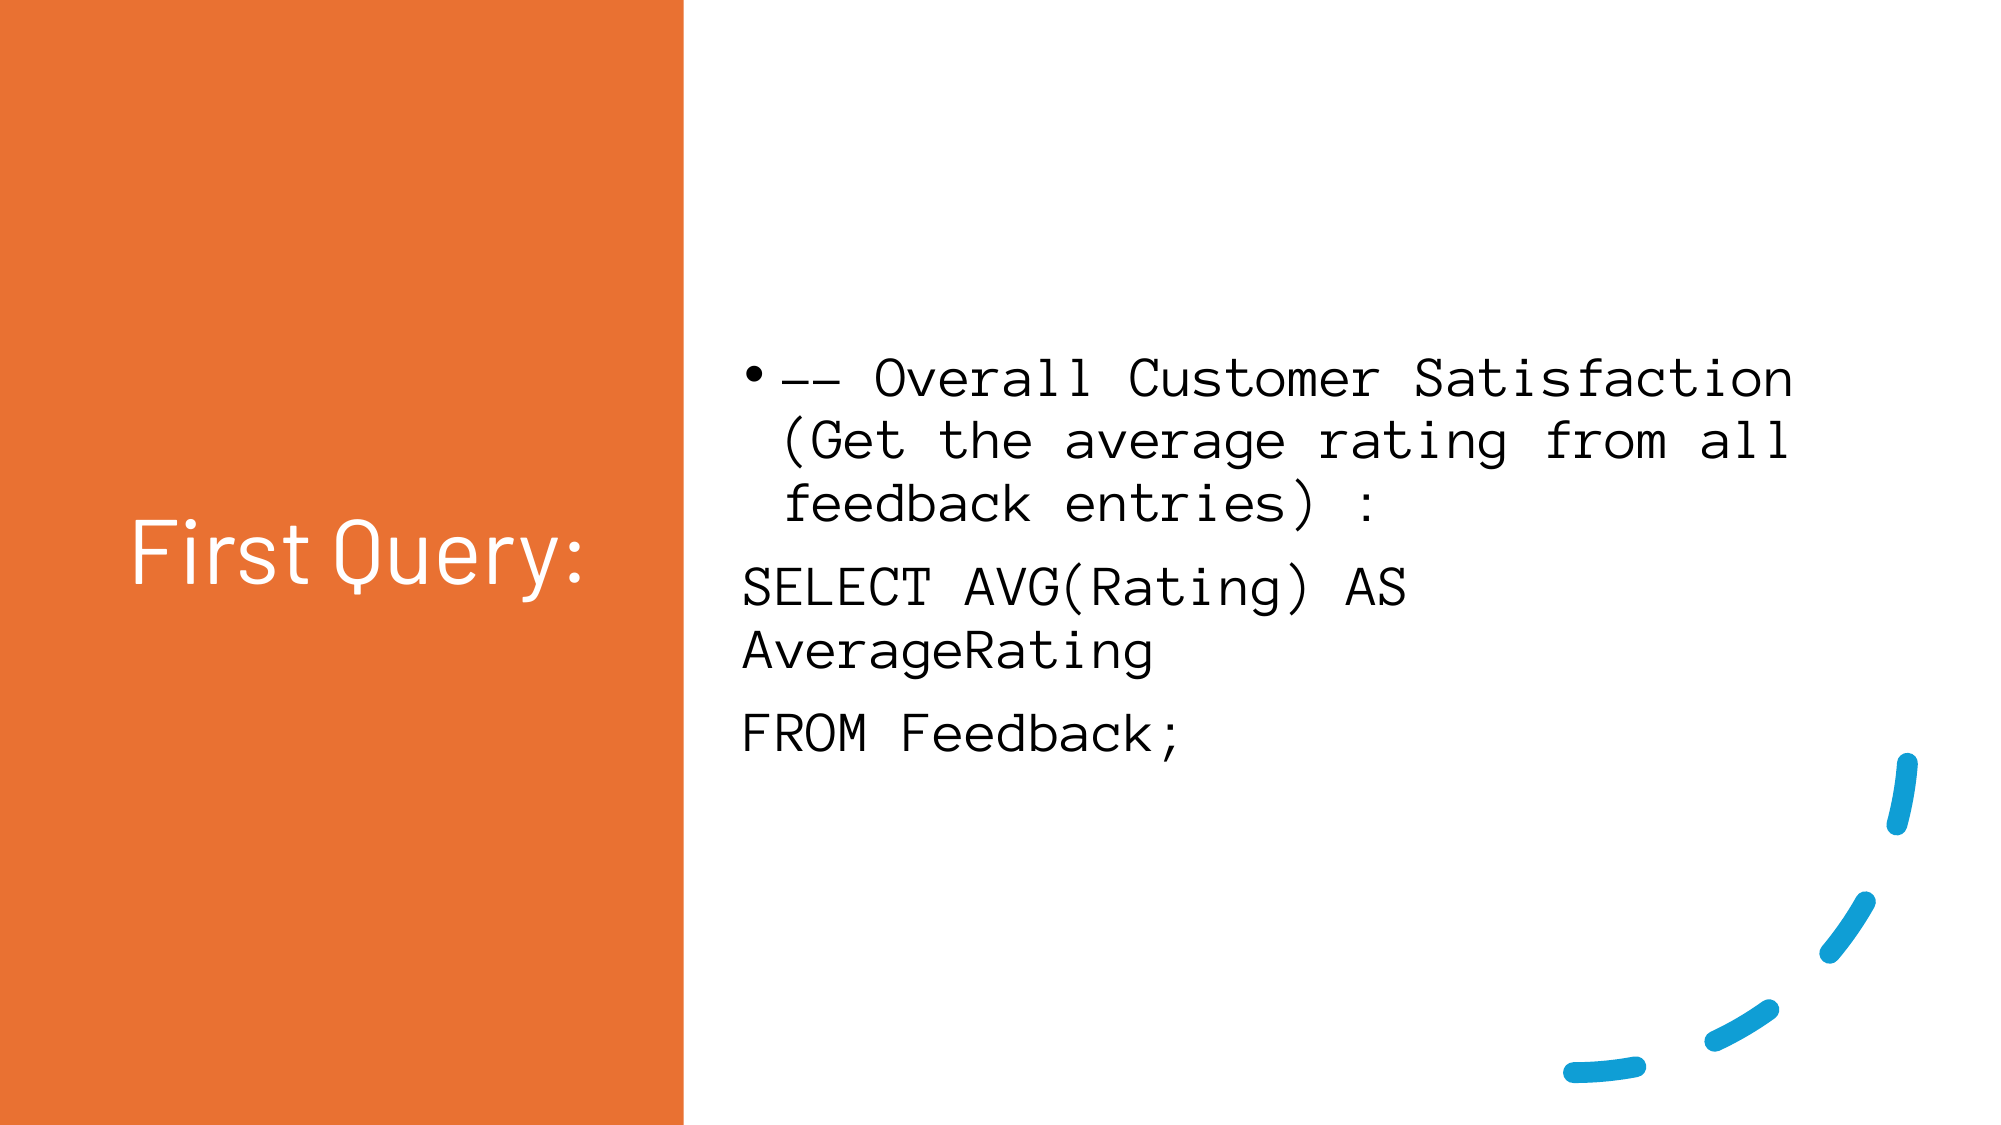

# First Query:
-- Overall Customer Satisfaction (Get the average rating from all feedback entries) :
SELECT AVG(Rating) AS AverageRating
FROM Feedback;